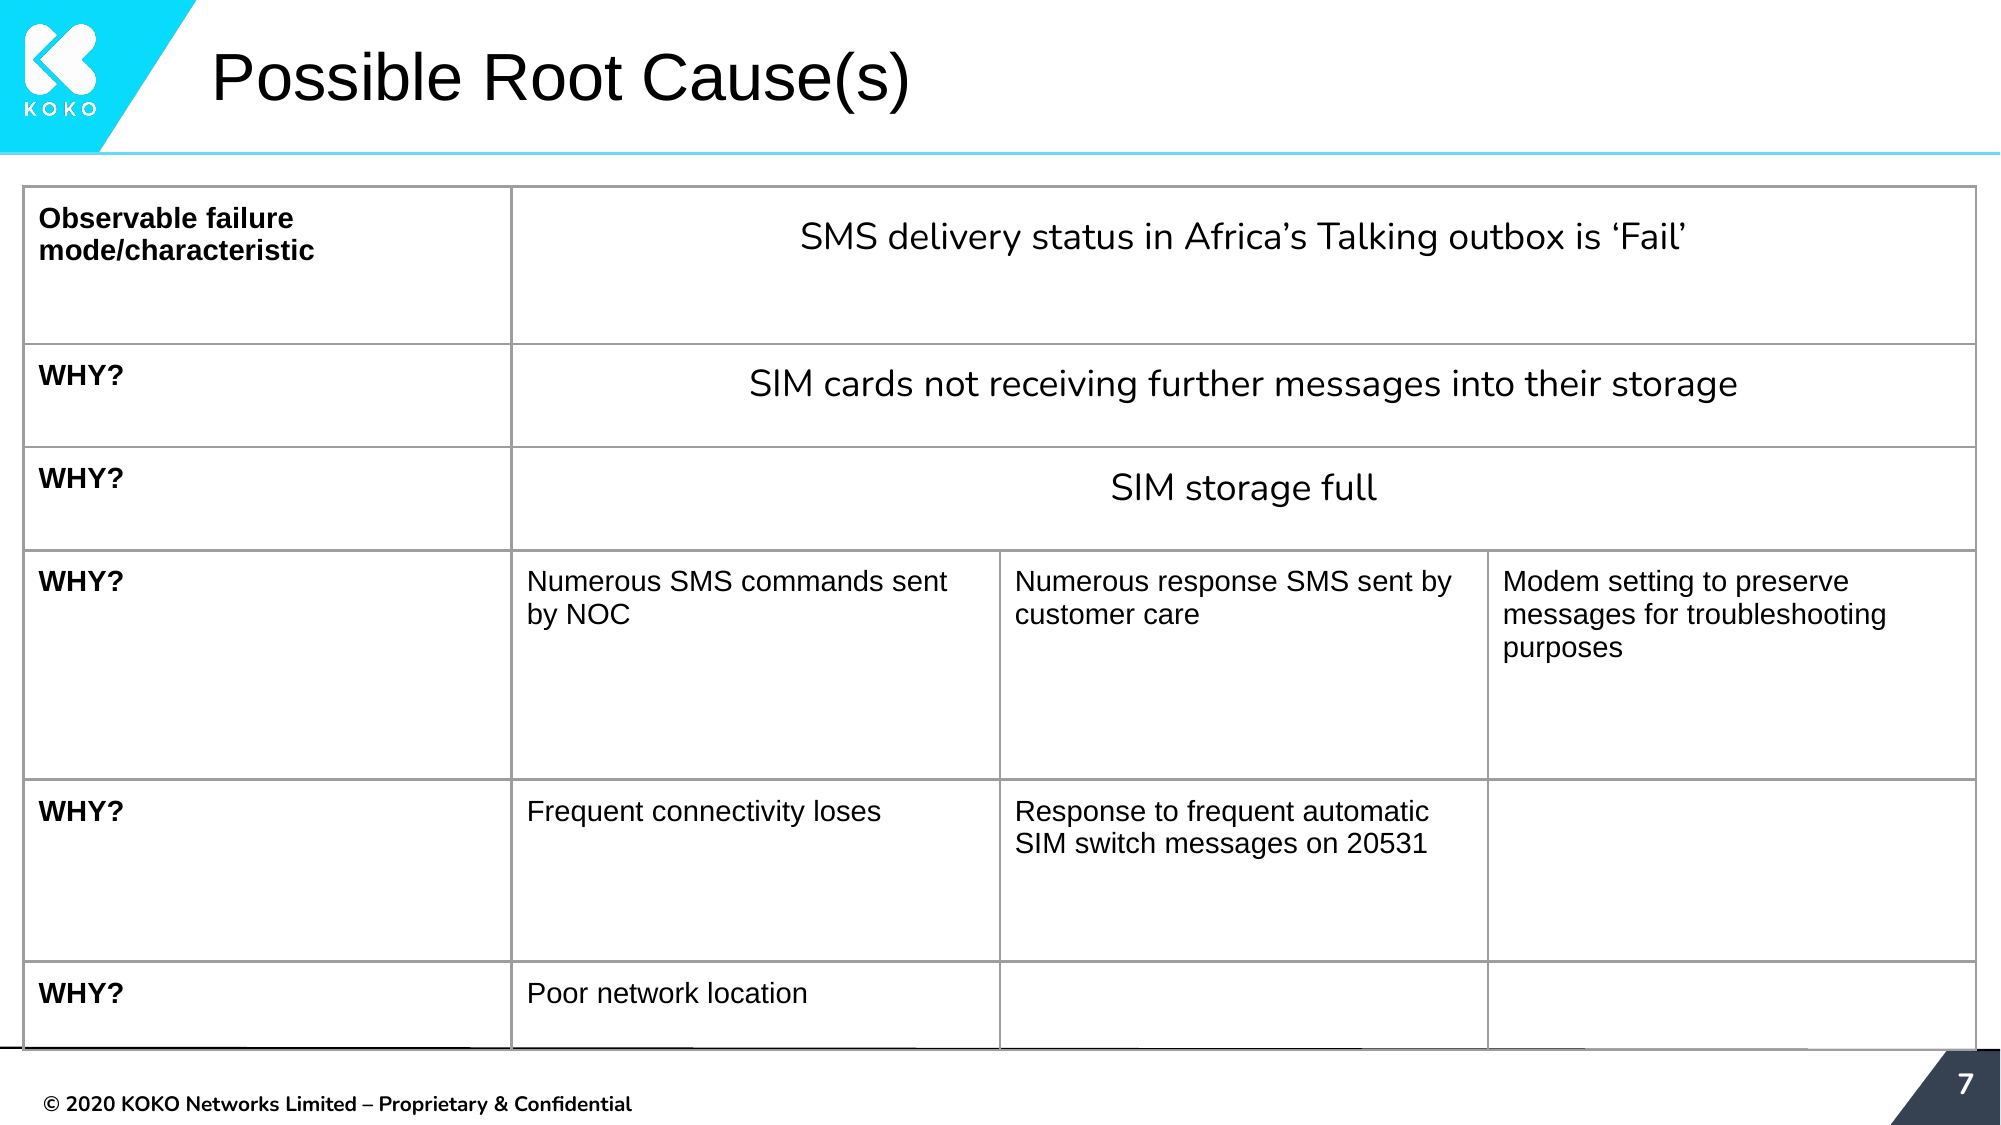

# Possible Root Cause(s)
| Observable failure mode/characteristic | SMS delivery status in Africa’s Talking outbox is ‘Fail’ |  |  |
| --- | --- | --- | --- |
| WHY? | SIM cards not receiving further messages into their storage |  |  |
| WHY? | SIM storage full |  |  |
| WHY? | Numerous SMS commands sent by NOC | Numerous response SMS sent by customer care | Modem setting to preserve messages for troubleshooting purposes |
| WHY? | Frequent connectivity loses | Response to frequent automatic SIM switch messages on 20531 |  |
| WHY? | Poor network location |  |  |
7